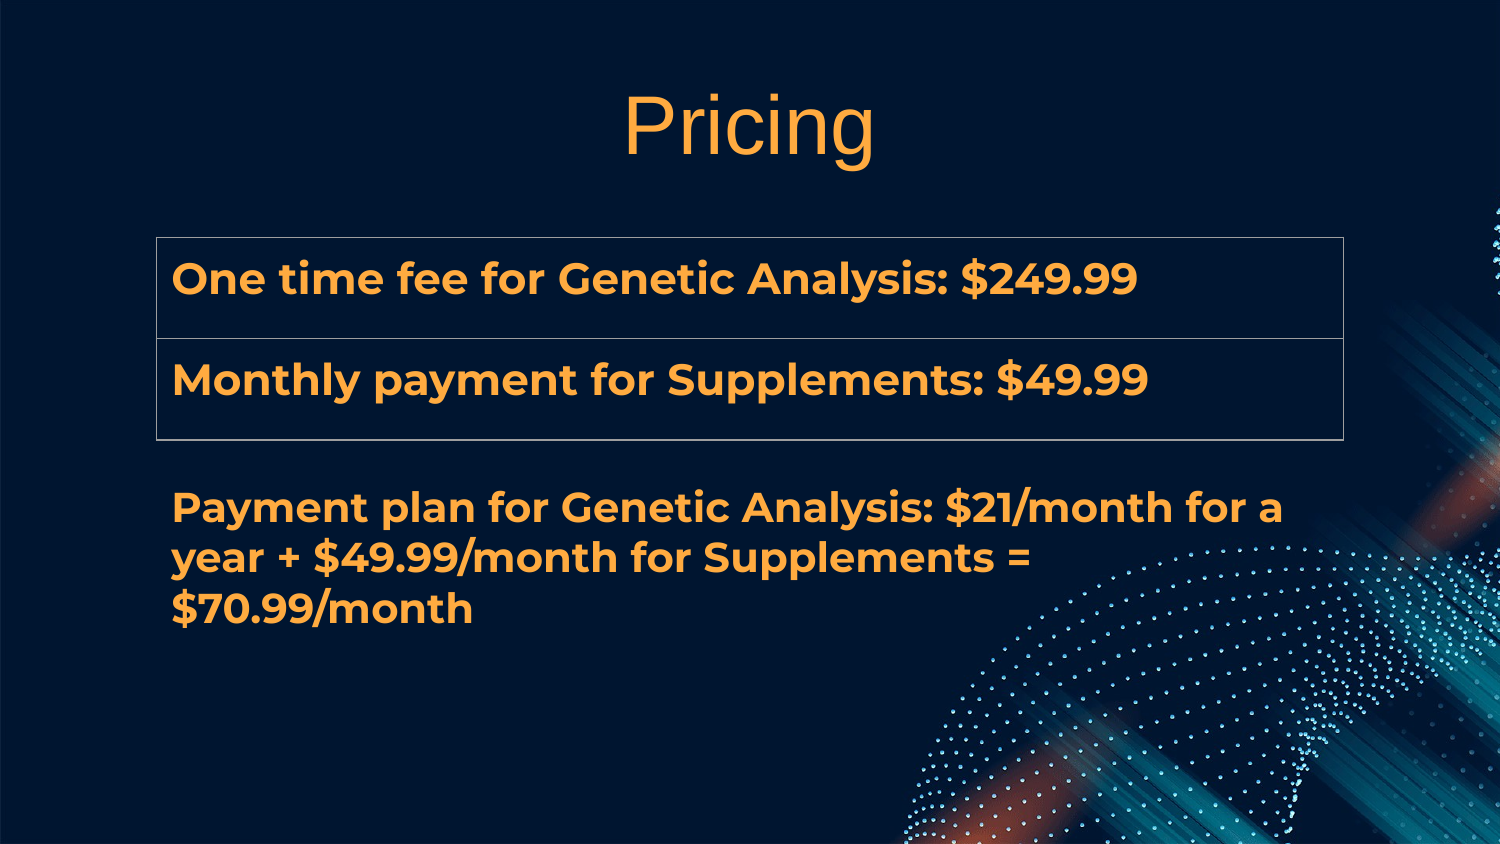

# Pricing
| One time fee for Genetic Analysis: $249.99 |
| --- |
| Monthly payment for Supplements: $49.99 |
Payment plan for Genetic Analysis: $21/month for a year + $49.99/month for Supplements = $70.99/month